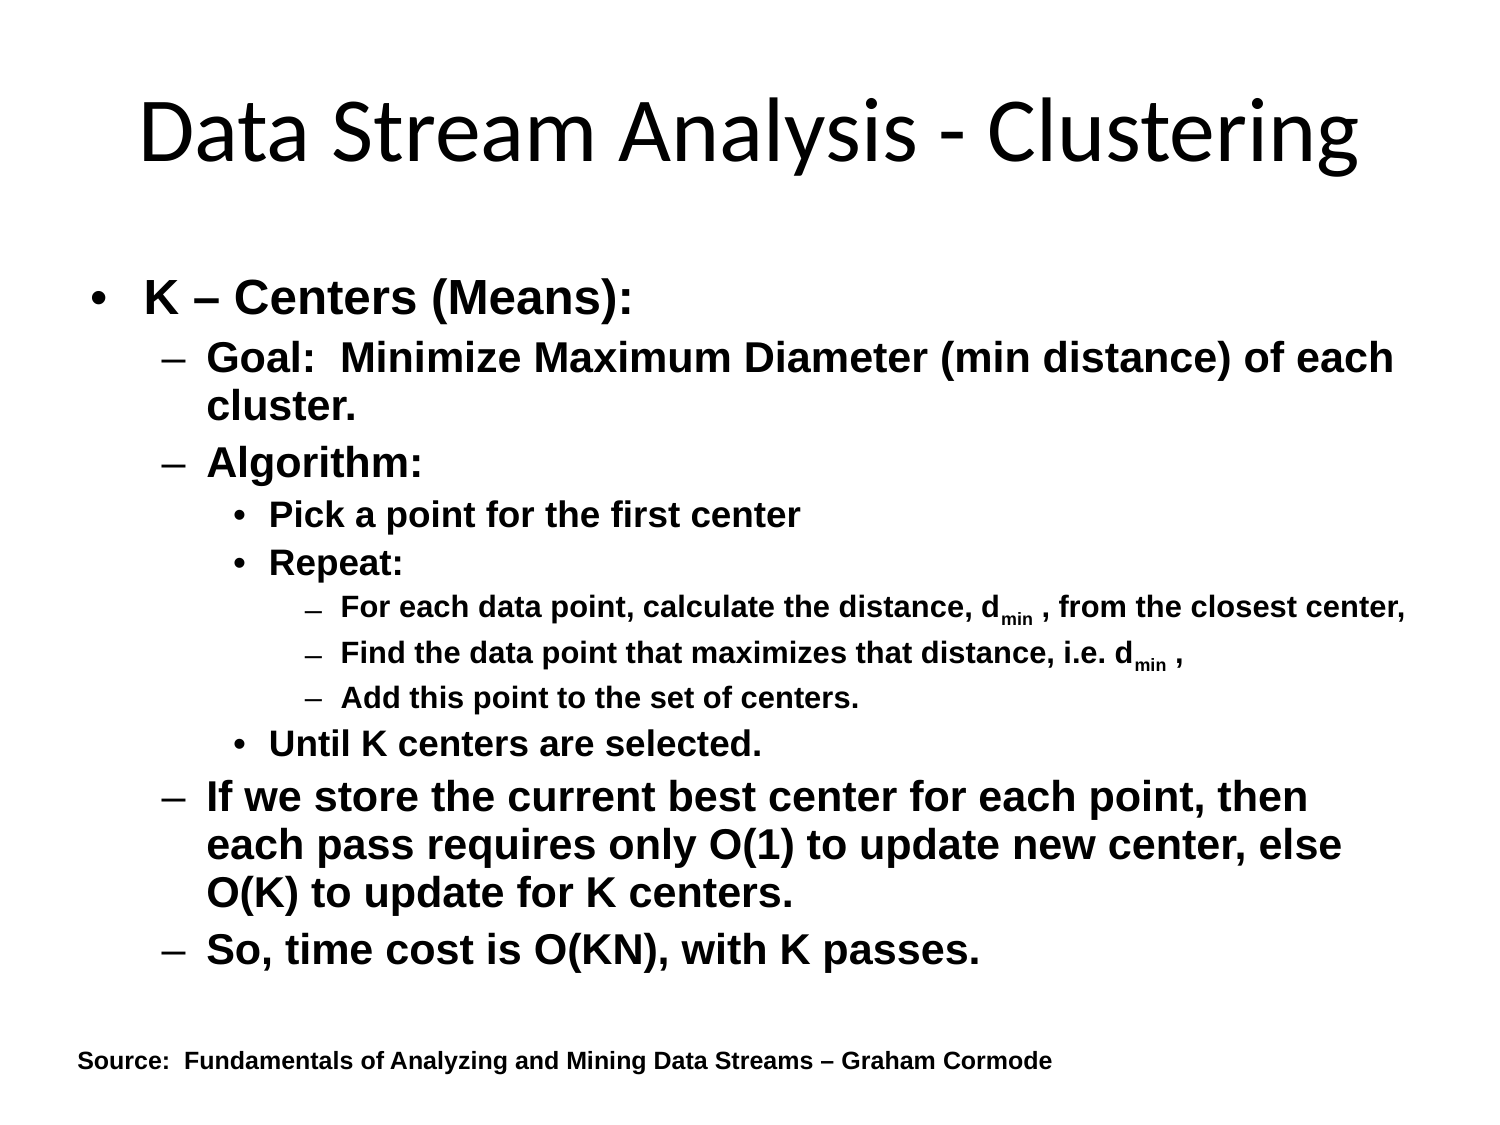

# Data Stream Analysis - Clustering
K – Centers (Means):
Goal:  Minimize Maximum Diameter (min distance) of each cluster.
Algorithm:
Pick a point for the first center
Repeat:
For each data point, calculate the distance, dmin , from the closest center,
Find the data point that maximizes that distance, i.e. dmin ,
Add this point to the set of centers.
Until K centers are selected.
If we store the current best center for each point, then each pass requires only O(1) to update new center, else O(K) to update for K centers.
So, time cost is O(KN), with K passes.
Source:  Fundamentals of Analyzing and Mining Data Streams – Graham Cormode